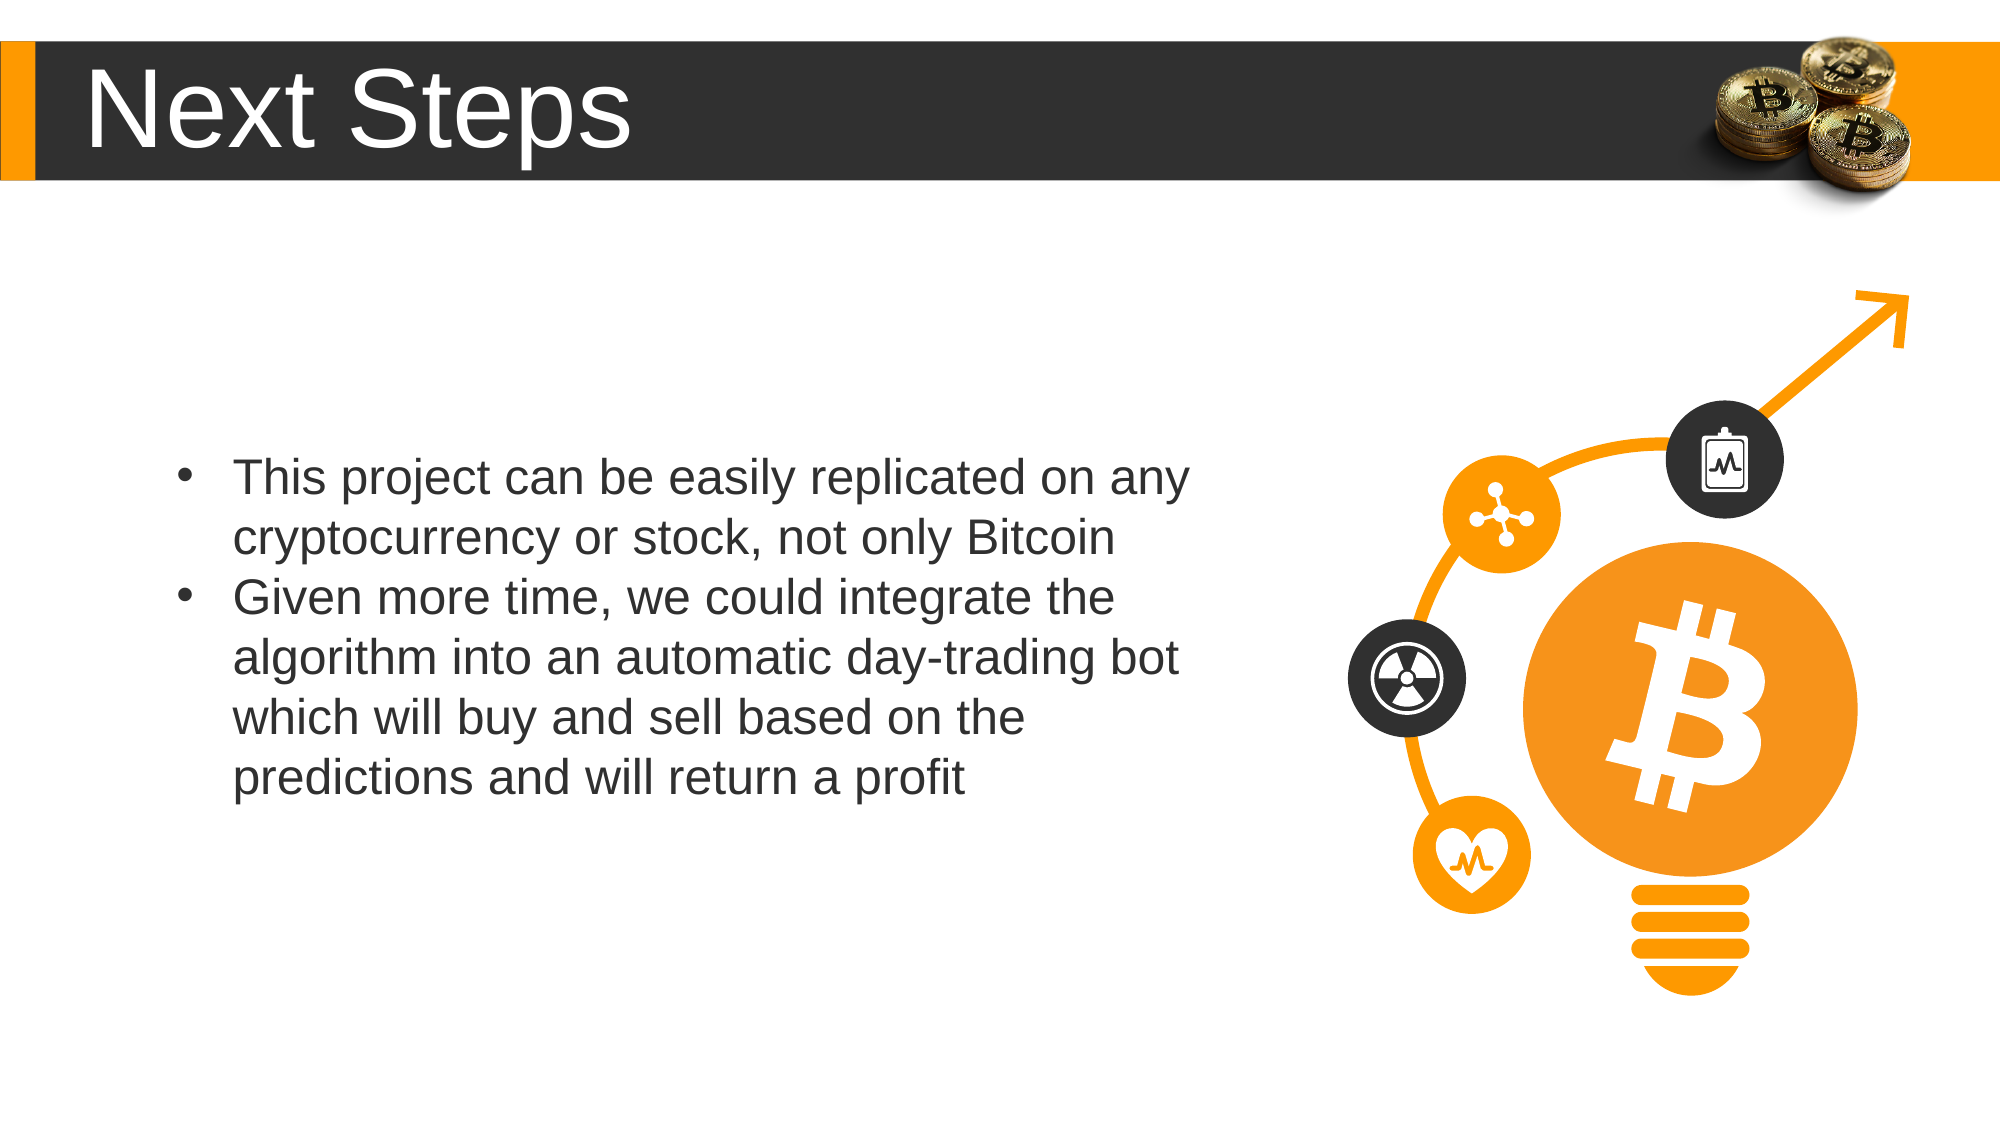

Next Steps

This project can be easily replicated on any cryptocurrency or stock, not only Bitcoin
Given more time, we could integrate the algorithm into an automatic day-trading bot which will buy and sell based on the predictions and will return a profit